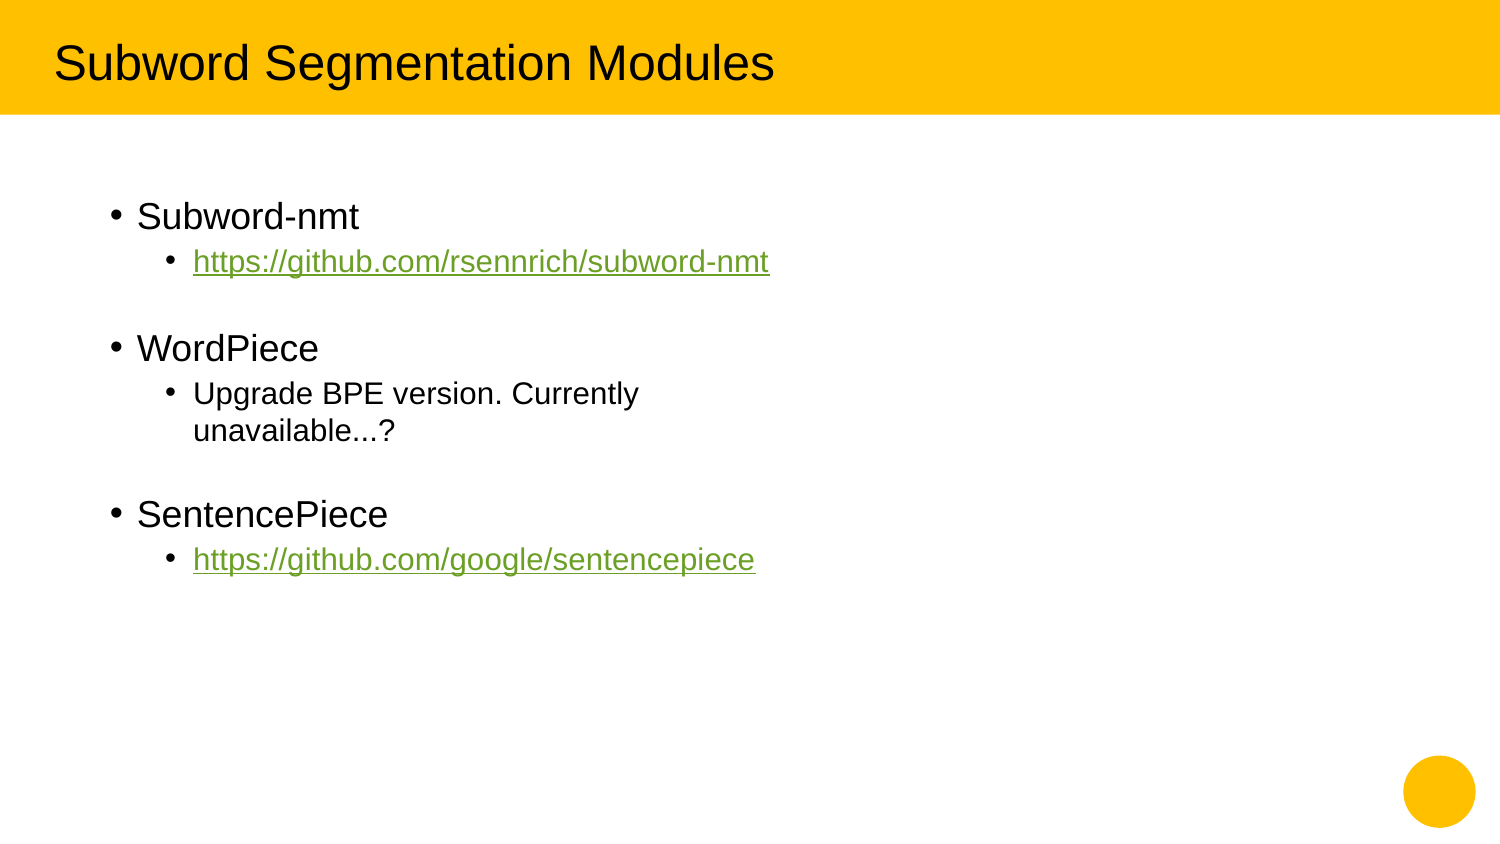

Subword Segmentation Modules
Subword-nmt
https://github.com/rsennrich/subword-nmt

WordPiece
Upgrade BPE version. Currently unavailable...?

SentencePiece
https://github.com/google/sentencepiece
49